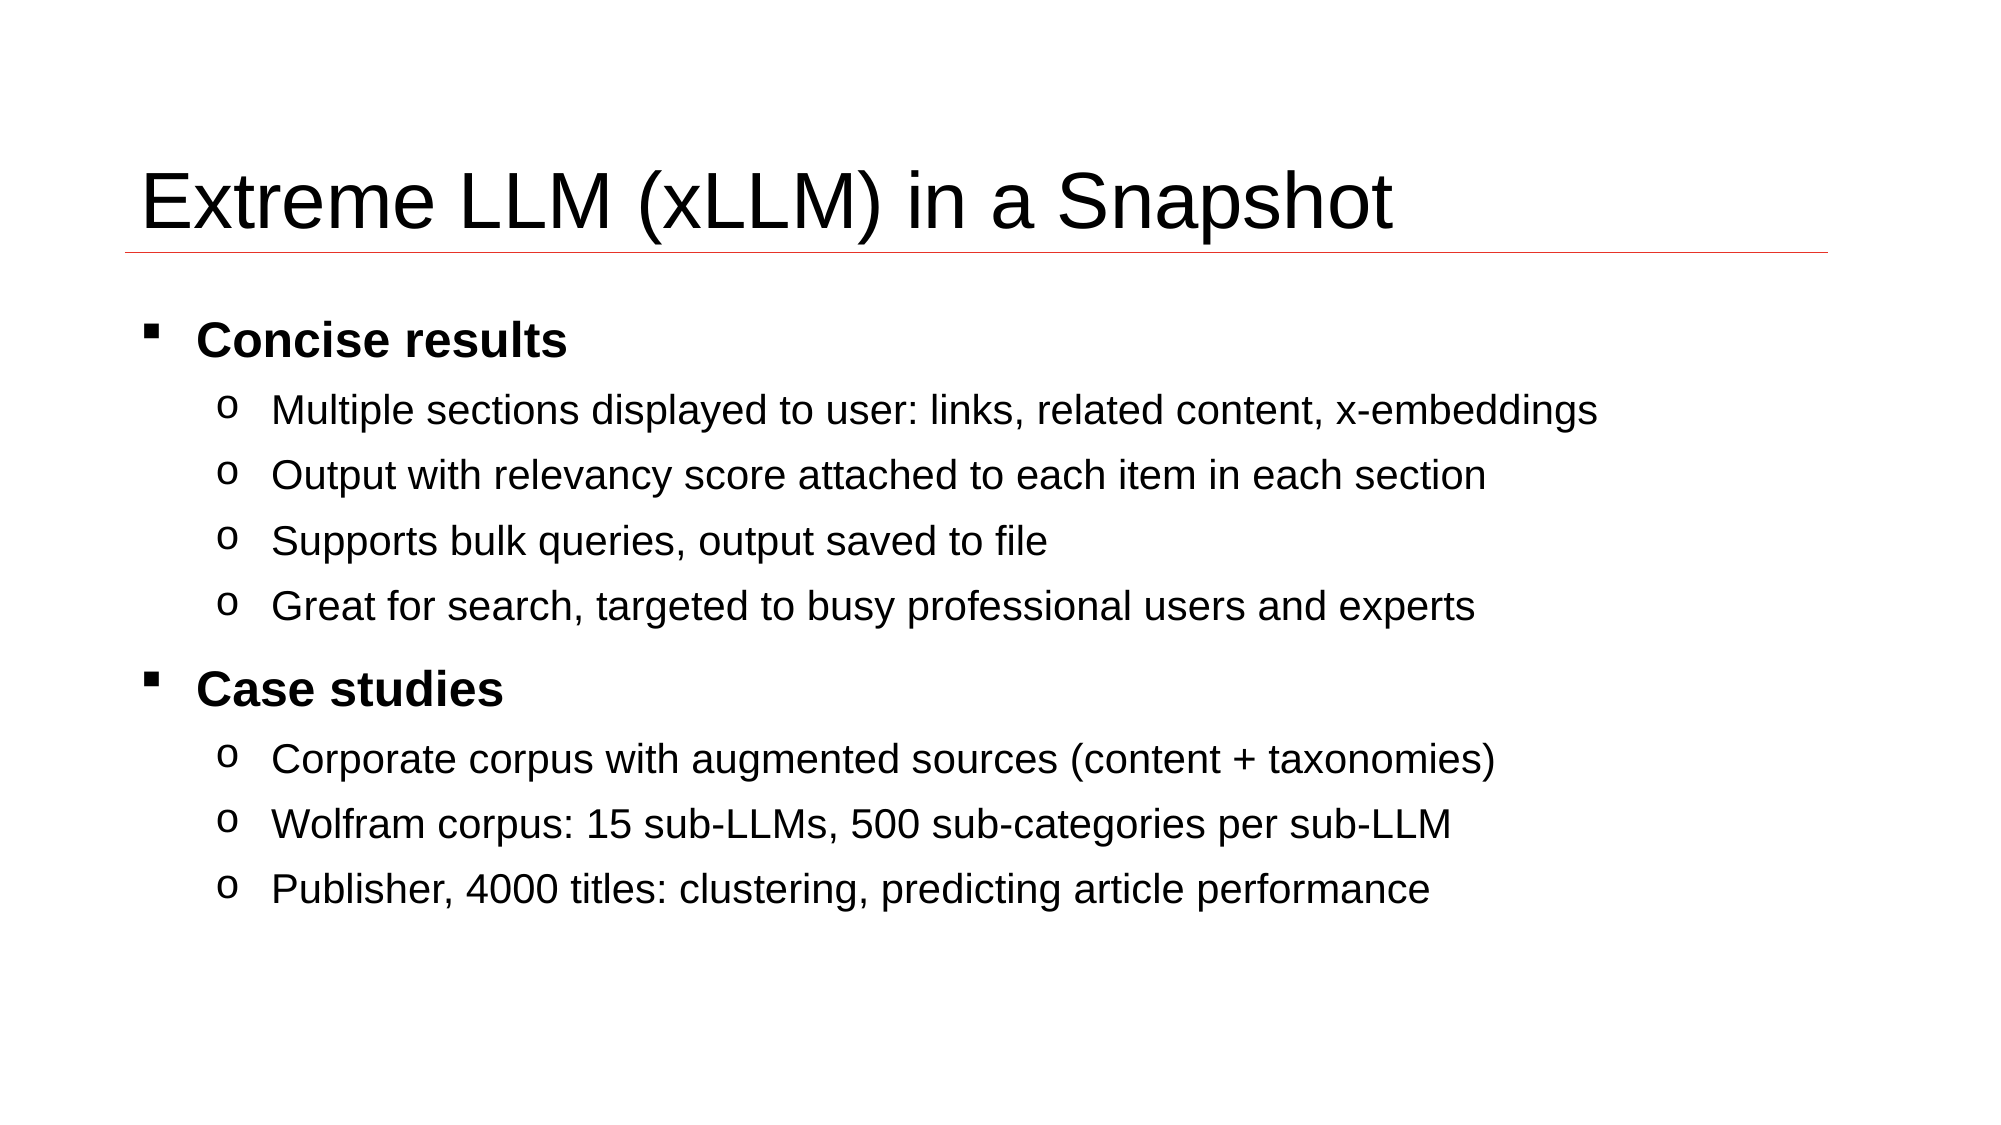

3
MLtechniques.com - xLLM, by Vincent Granville
# Extreme LLM (xLLM) in a Snapshot
Concise results
Multiple sections displayed to user: links, related content, x-embeddings
Output with relevancy score attached to each item in each section
Supports bulk queries, output saved to file
Great for search, targeted to busy professional users and experts
Case studies
Corporate corpus with augmented sources (content + taxonomies)
Wolfram corpus: 15 sub-LLMs, 500 sub-categories per sub-LLM
Publisher, 4000 titles: clustering, predicting article performance